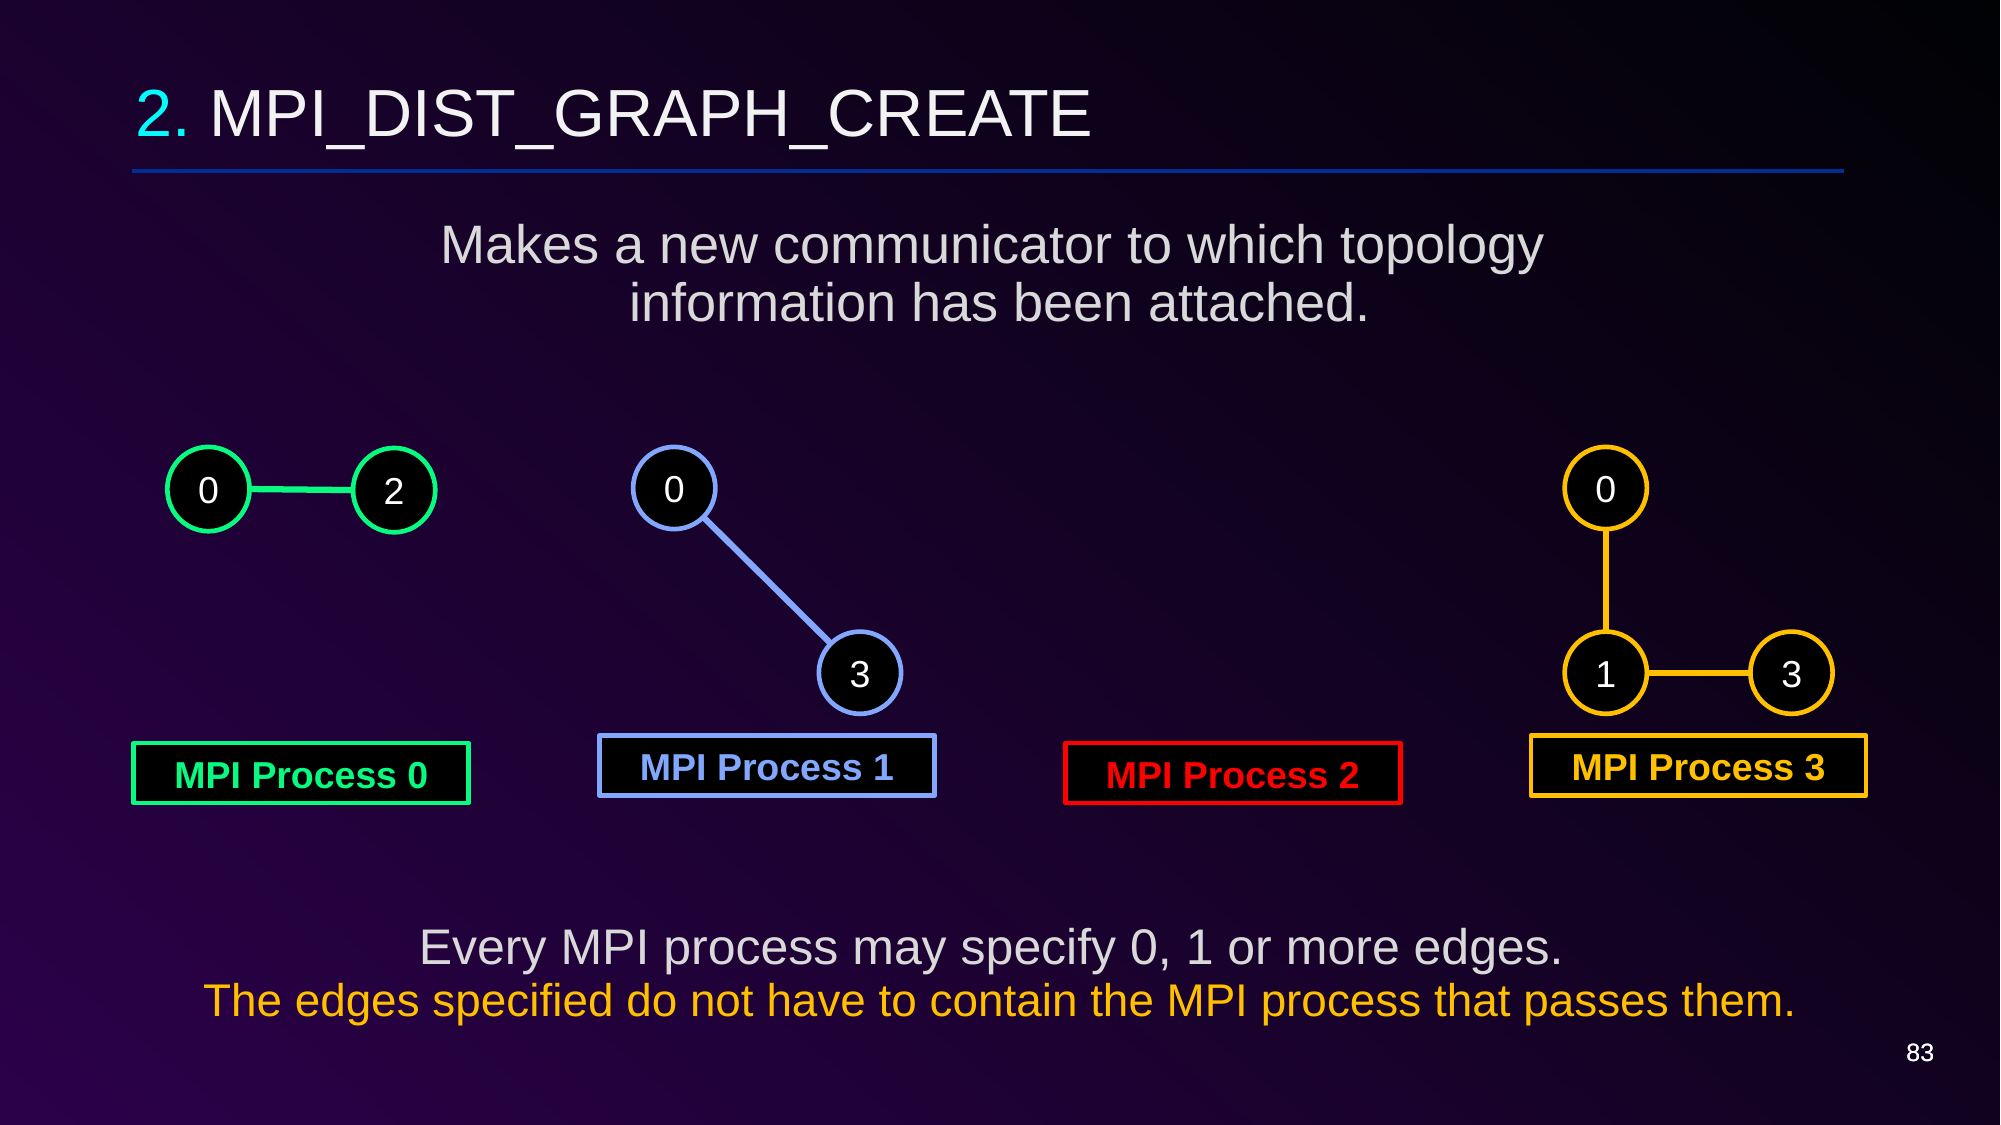

# 2. MPI_Dist_graph_create

Makes a new communicator to which topology
information has been attached.
0
2
MPI Process 0
0
3
MPI Process 1
0
1
3
MPI Process 3
MPI Process 2
Every MPI process may specify 0, 1 or more edges.
The edges specified do not have to contain the MPI process that passes them.
83
83